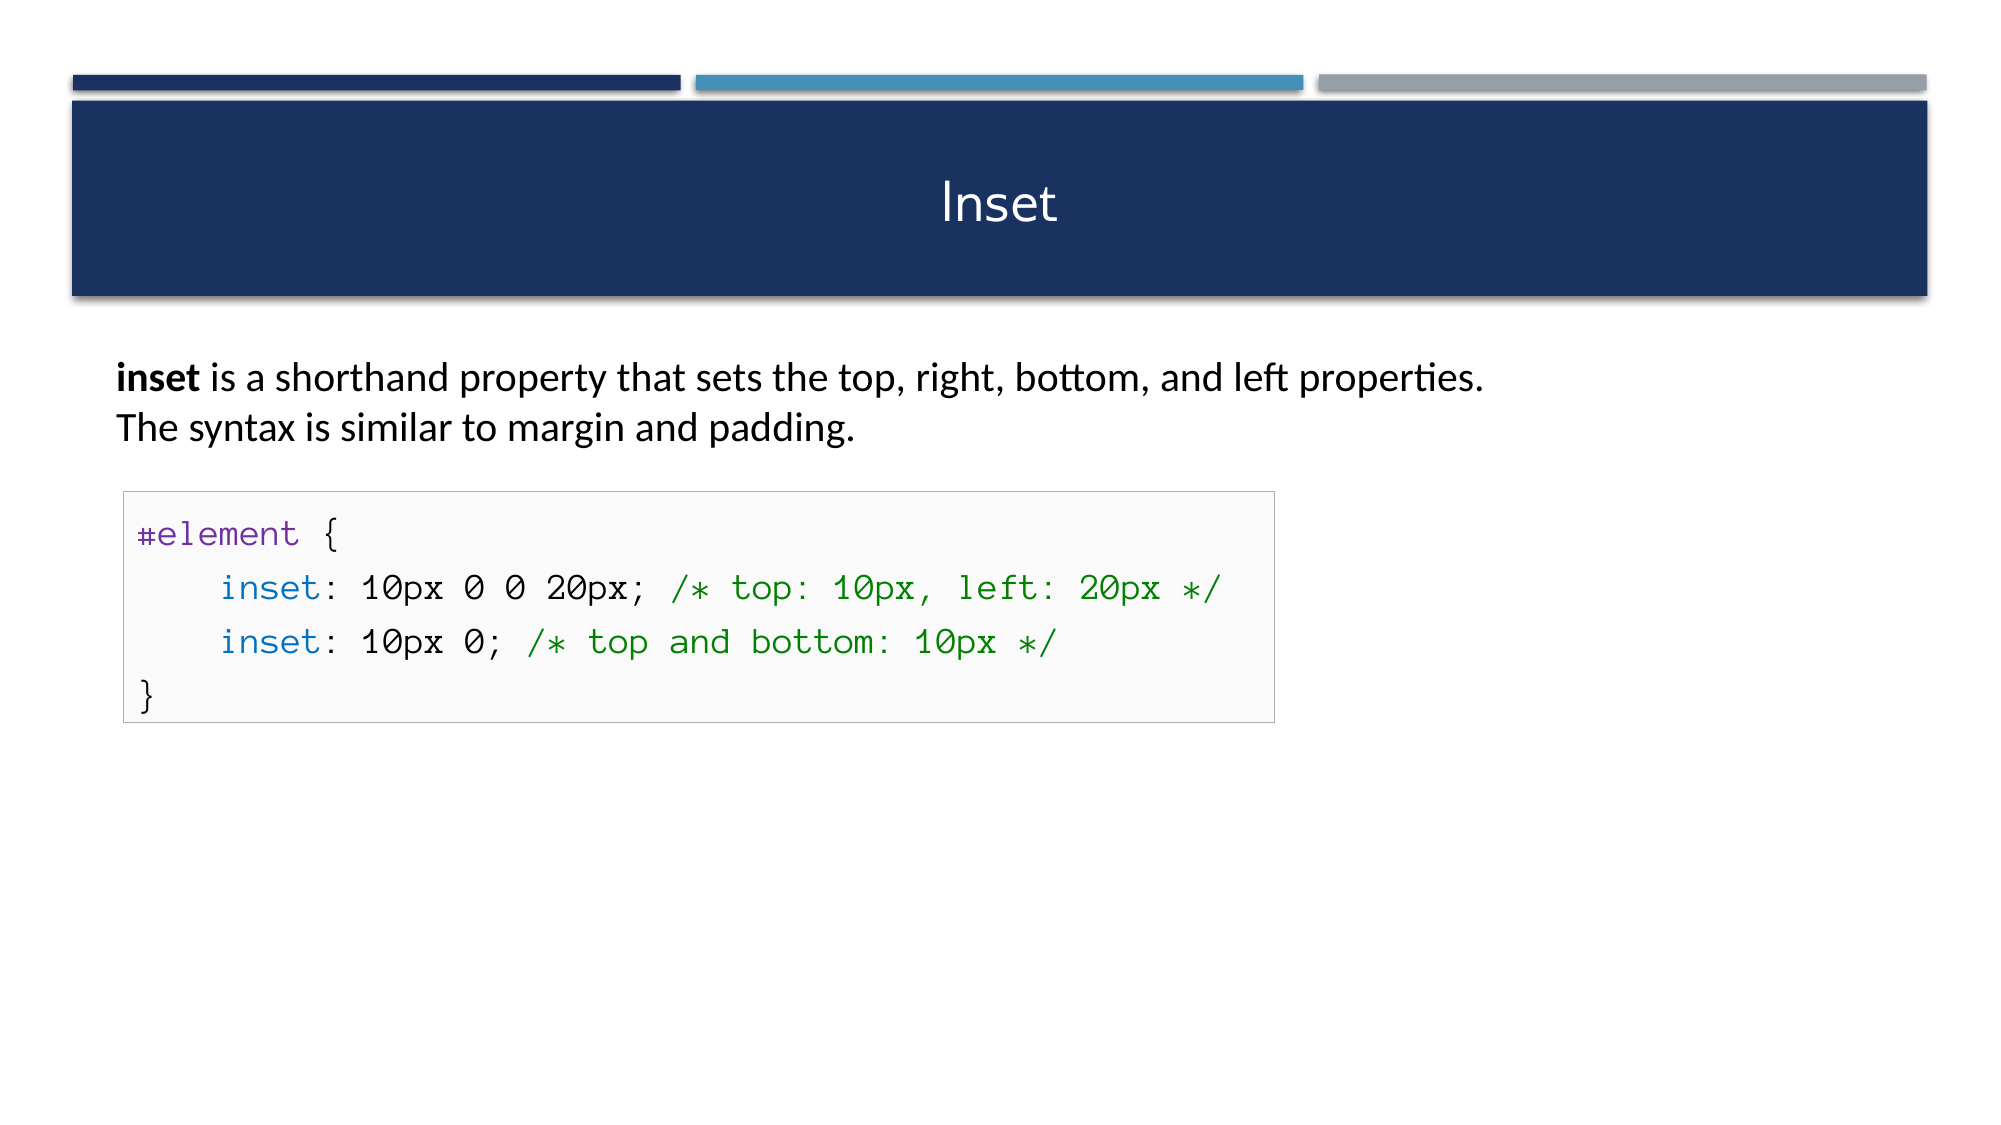

# Inset
inset is a shorthand property that sets the top, right, bottom, and left properties.
The syntax is similar to margin and padding.
#element {
    inset: 10px 0 0 20px; /* top: 10px, left: 20px */
    inset: 10px 0; /* top and bottom: 10px */
}